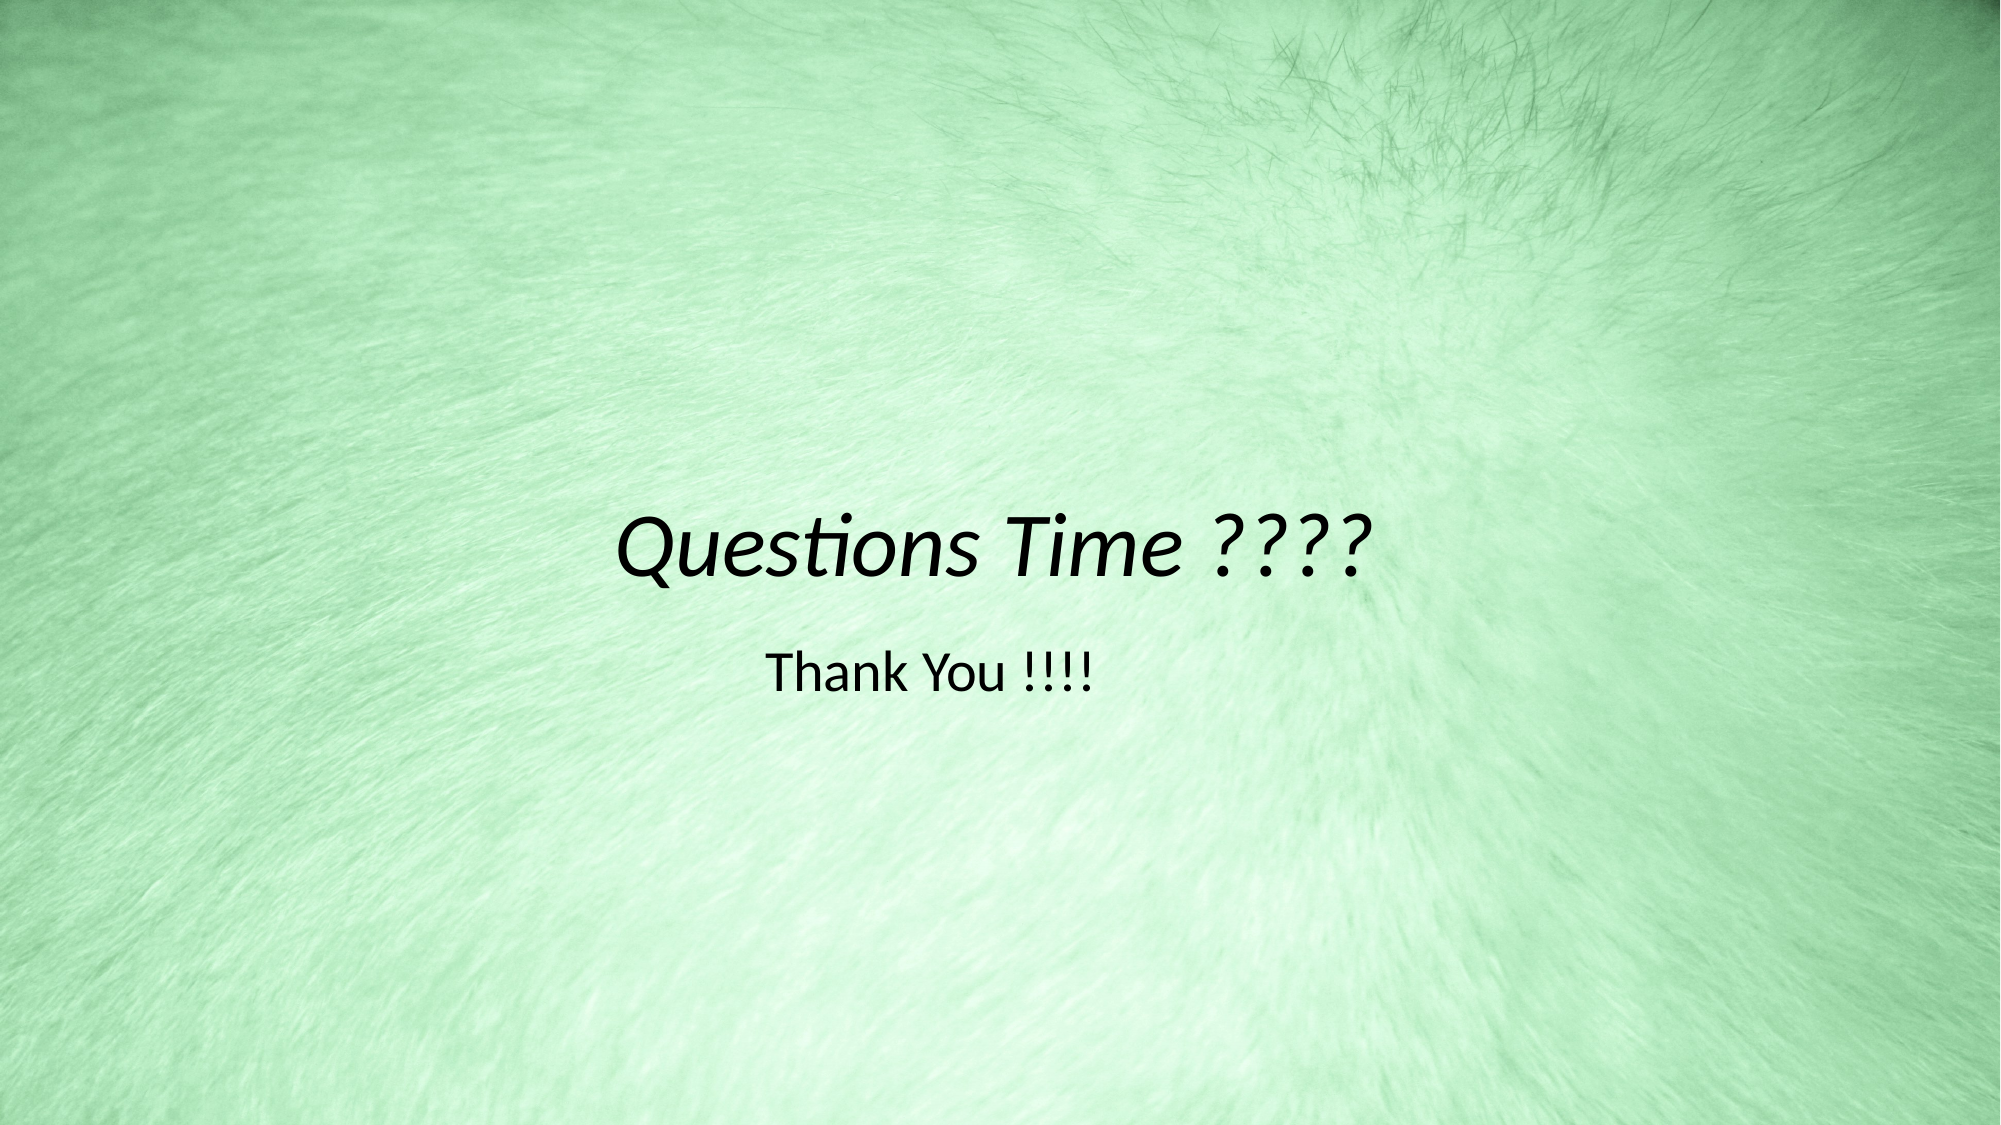

# Questions Time ????
Thank You !!!!